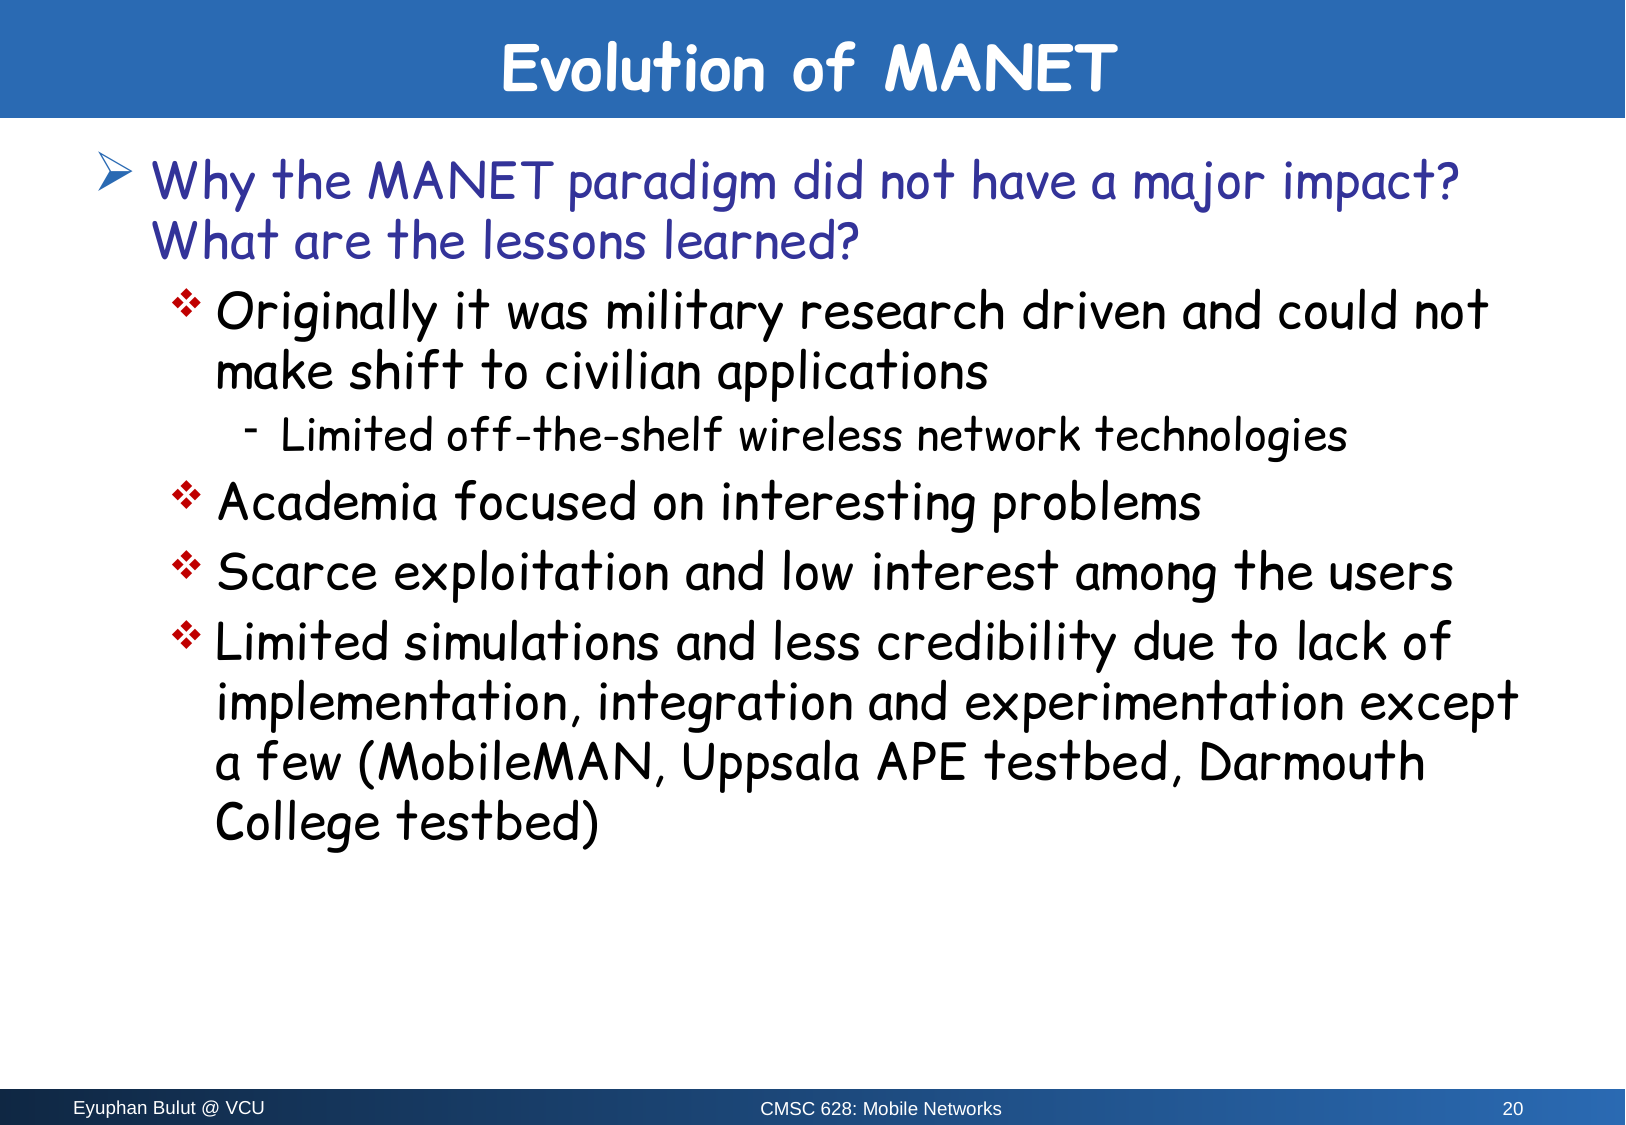

# Evolution of MANET
Why the MANET paradigm did not have a major impact? What are the lessons learned?
Originally it was military research driven and could not make shift to civilian applications
Limited off-the-shelf wireless network technologies
Academia focused on interesting problems
Scarce exploitation and low interest among the users
Limited simulations and less credibility due to lack of implementation, integration and experimentation except a few (MobileMAN, Uppsala APE testbed, Darmouth College testbed)

20